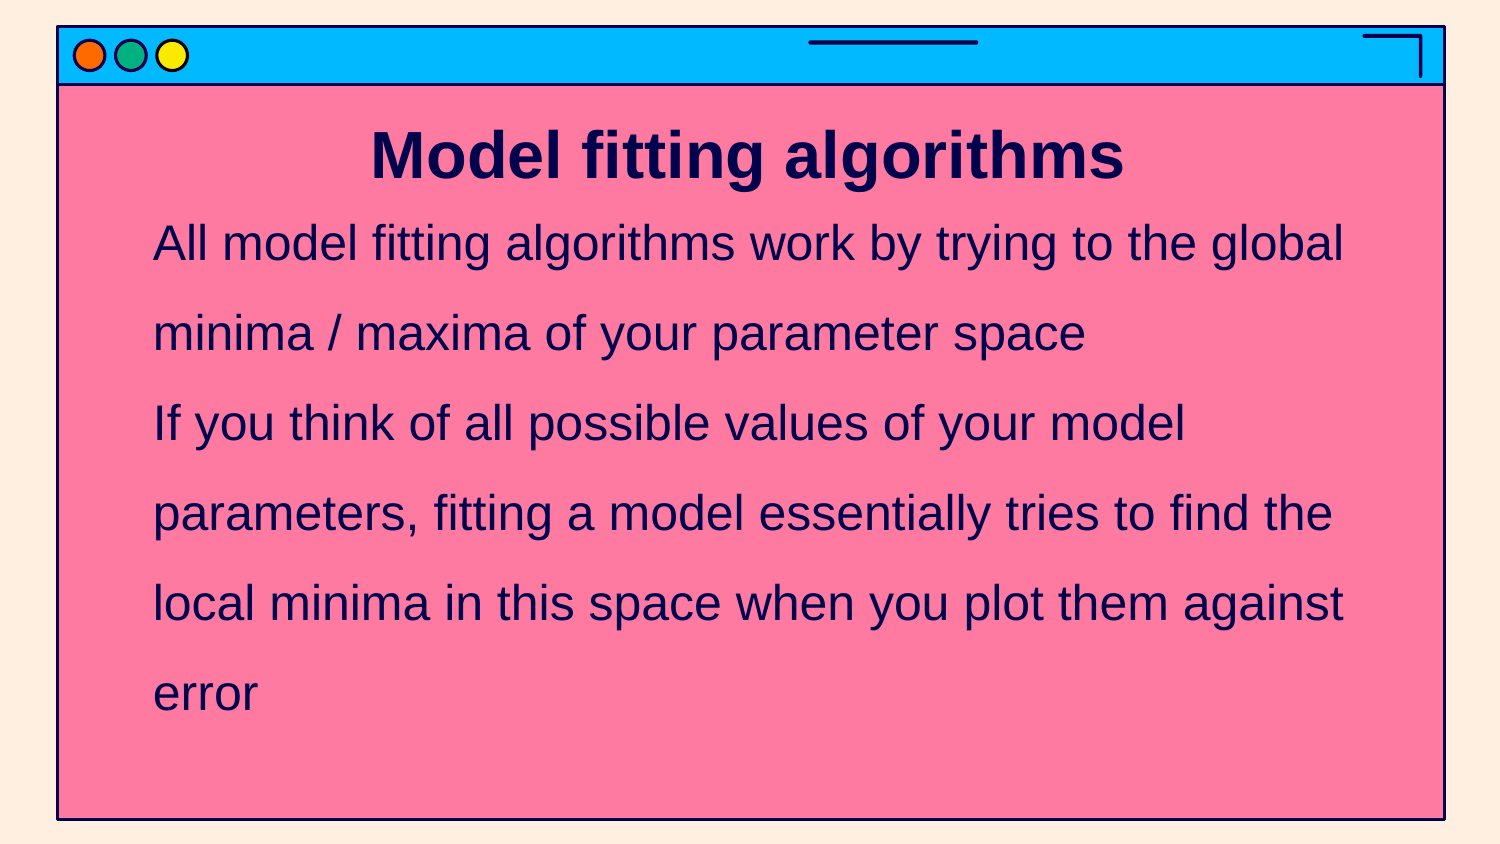

# Model fitting algorithms
All model fitting algorithms work by trying to the global minima / maxima of your parameter space
If you think of all possible values of your model parameters, fitting a model essentially tries to find the local minima in this space when you plot them against error